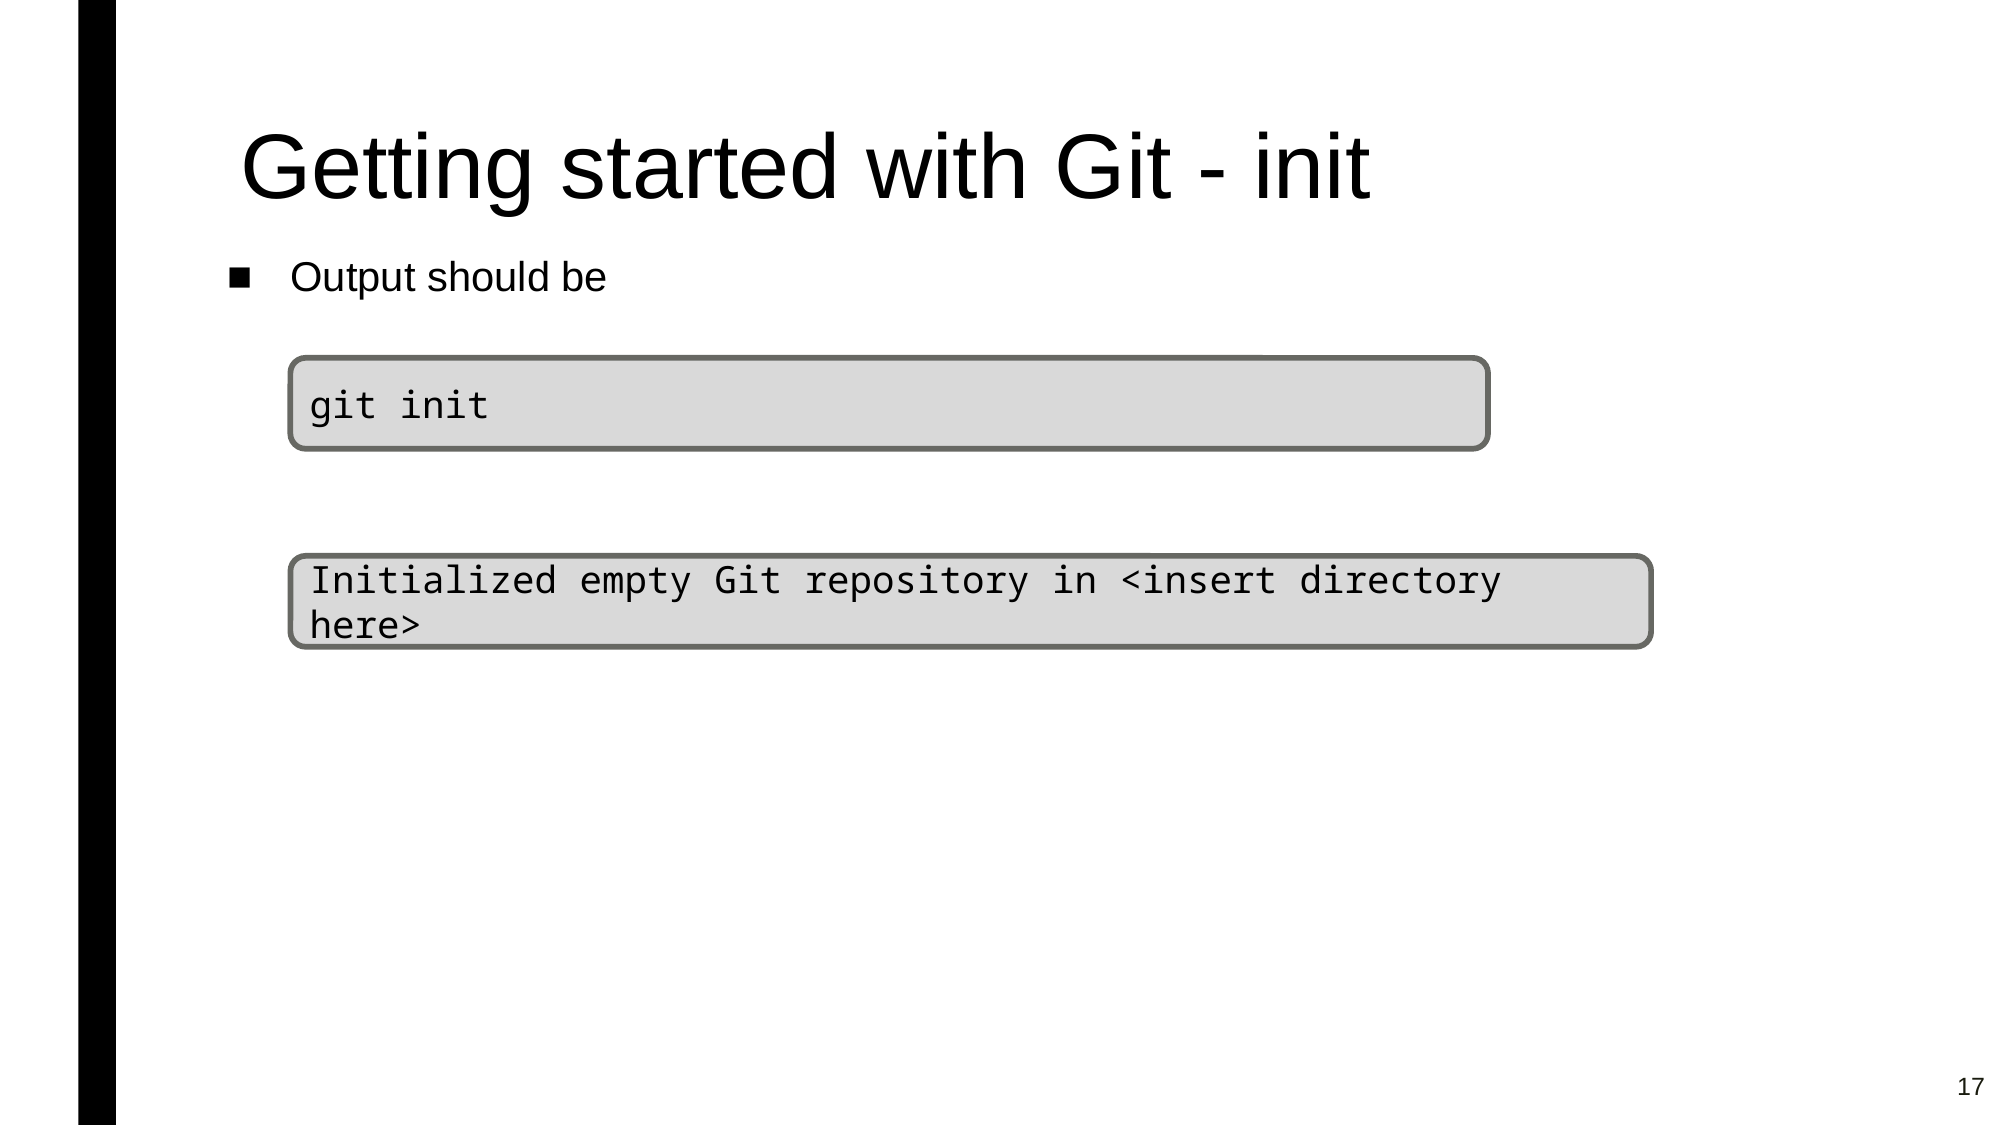

# Getting started with Git - init
Output should be

git init
Initialized empty Git repository in <insert directory here>
17